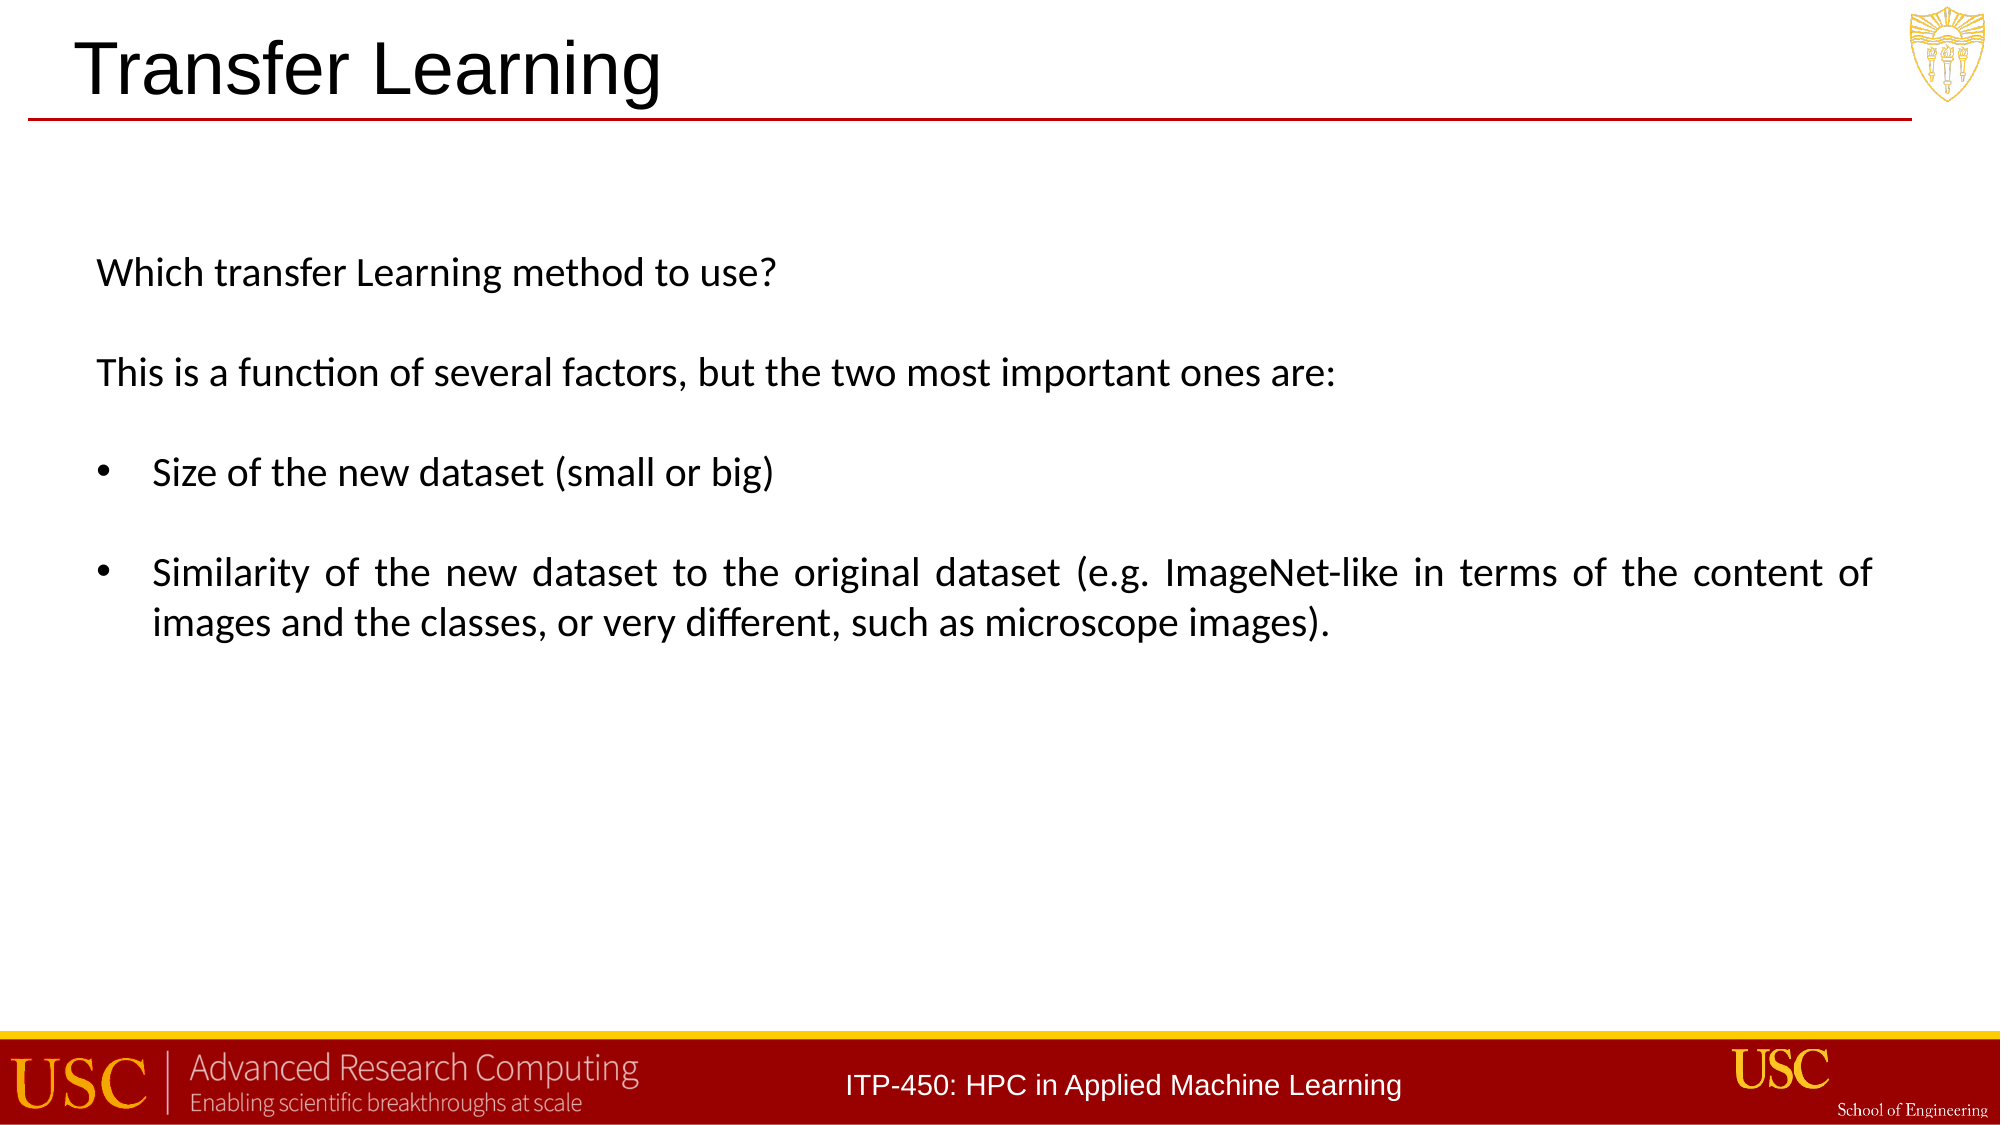

Transfer Learning
Which transfer Learning method to use?

This is a function of several factors, but the two most important ones are:

Size of the new dataset (small or big)

Similarity of the new dataset to the original dataset (e.g. ImageNet-like in terms of the content of images and the classes, or very different, such as microscope images).